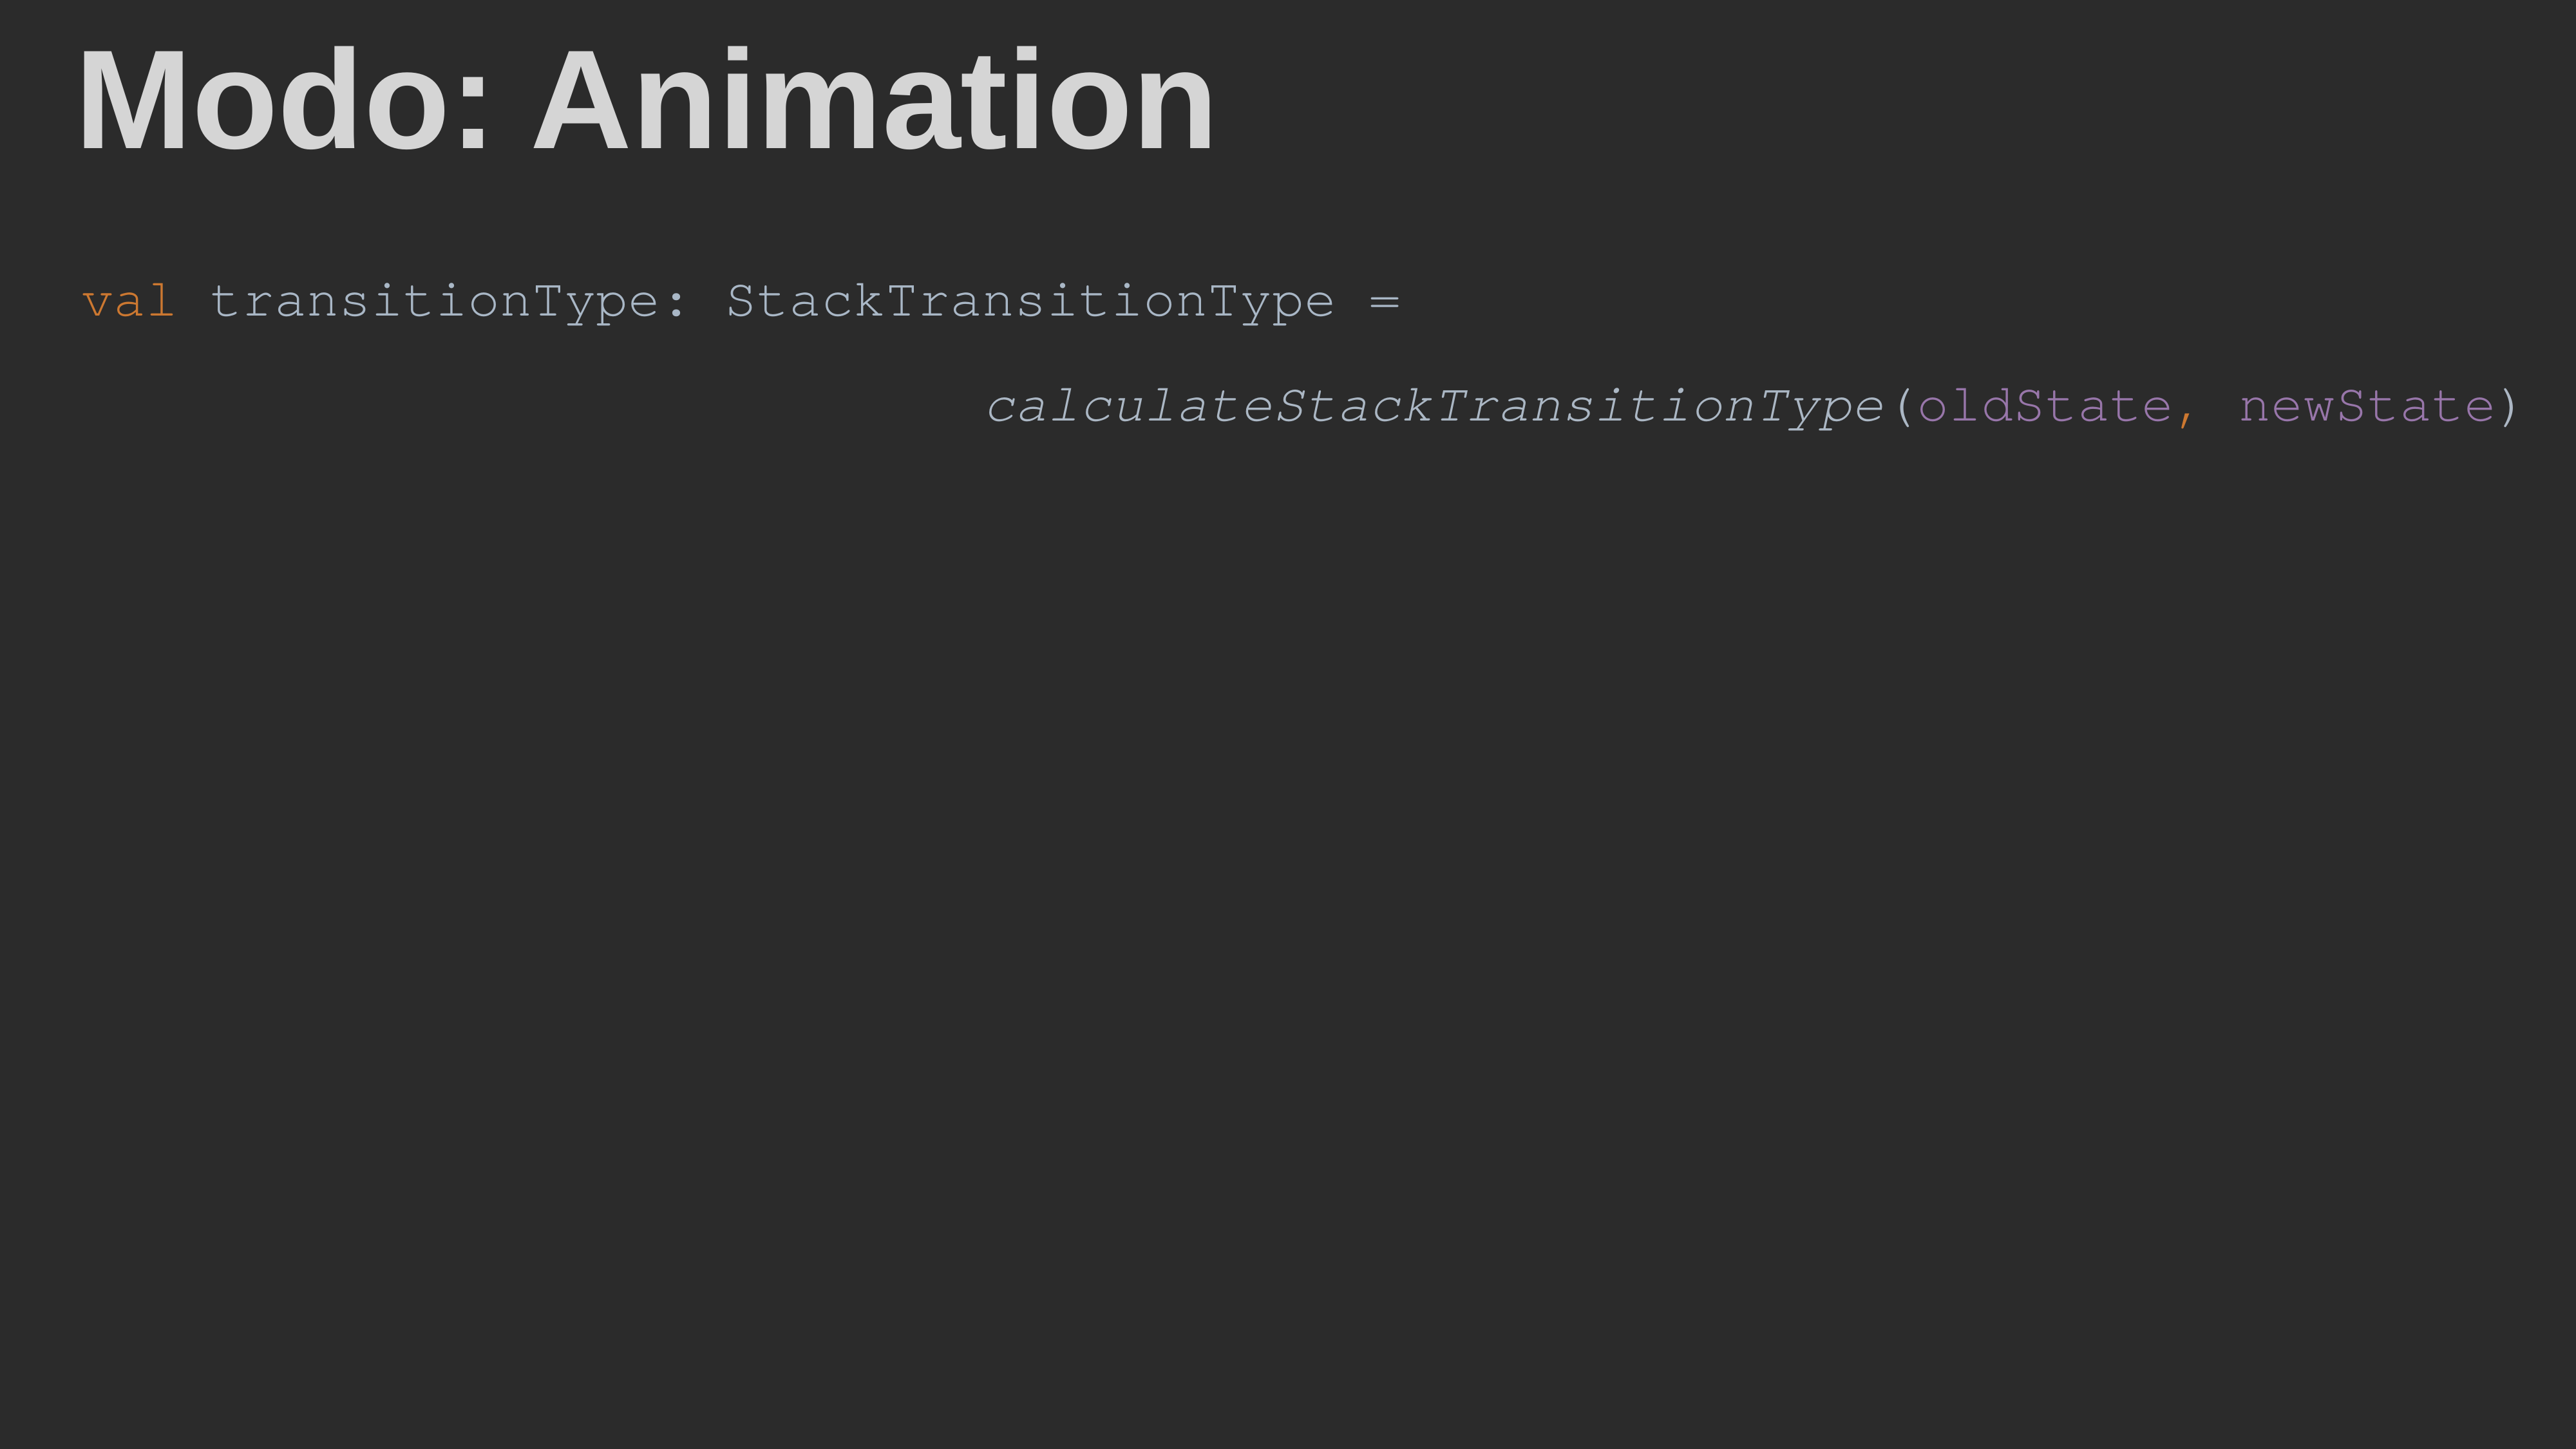

Modo: Animation
val transitionType: StackTransitionType =
                            calculateStackTransitionType(oldState, newState)
204